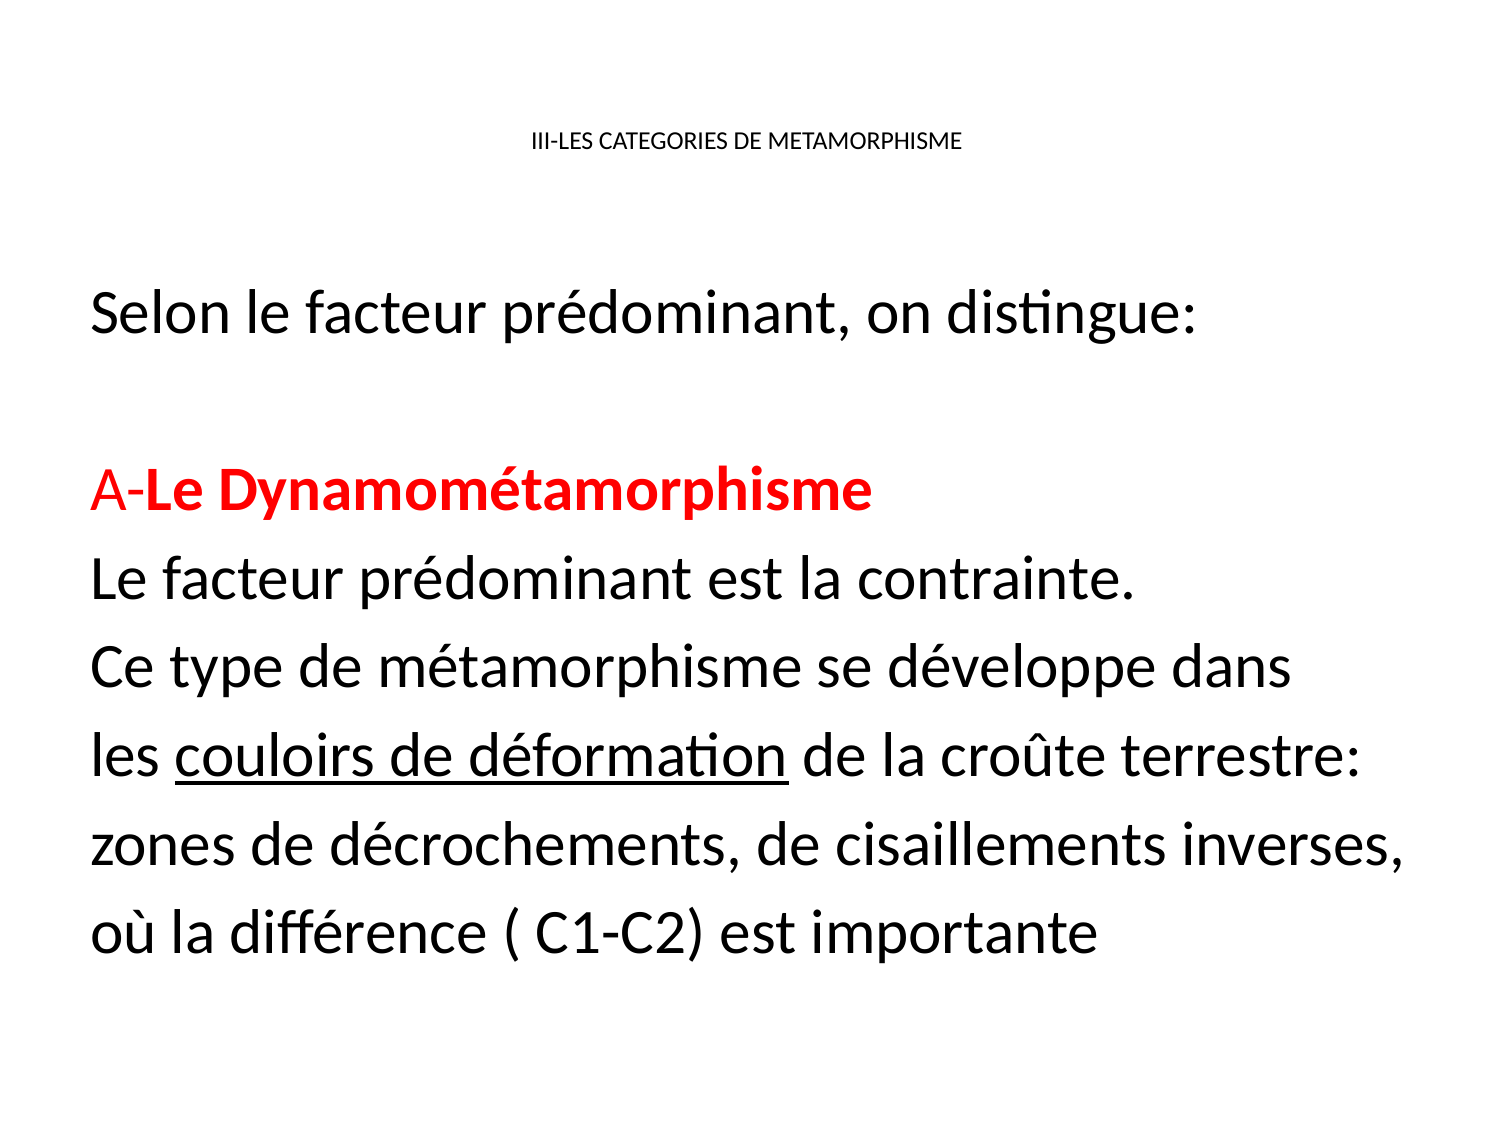

# III-LES CATEGORIES DE METAMORPHISME
Selon le facteur prédominant, on distingue:

A-Le Dynamométamorphisme
Le facteur prédominant est la contrainte.
Ce type de métamorphisme se développe dans
les couloirs de déformation de la croûte terrestre:
zones de décrochements, de cisaillements inverses,
où la différence ( C1-C2) est importante